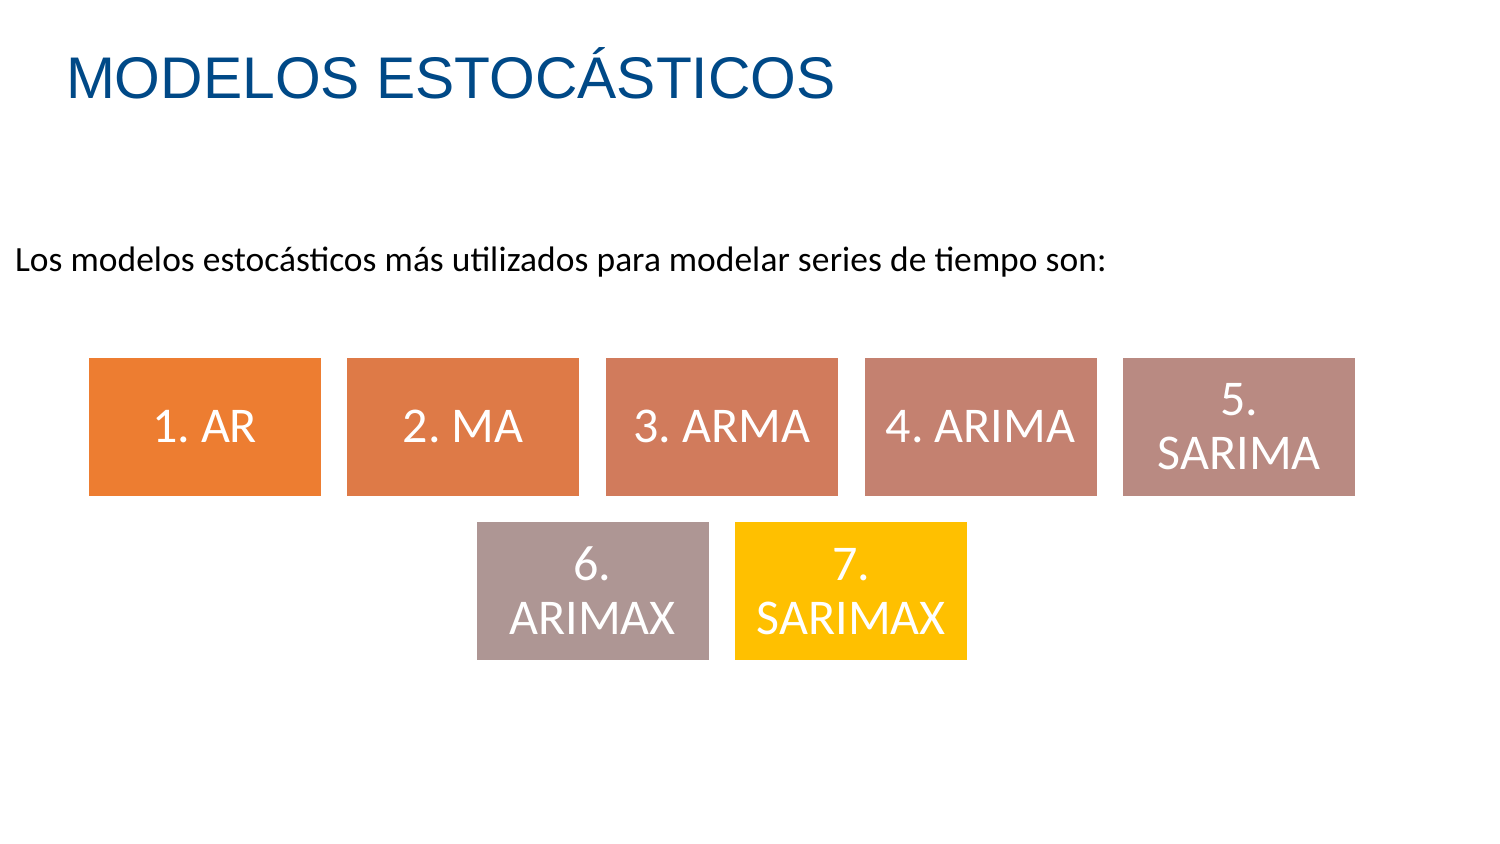

# MODELOS ESTOCÁSTICOS
Los modelos estocásticos más utilizados para modelar series de tiempo son:
1. AR
2. MA
3. ARMA
4. ARIMA
5. SARIMA
6. ARIMAX
7. SARIMAX